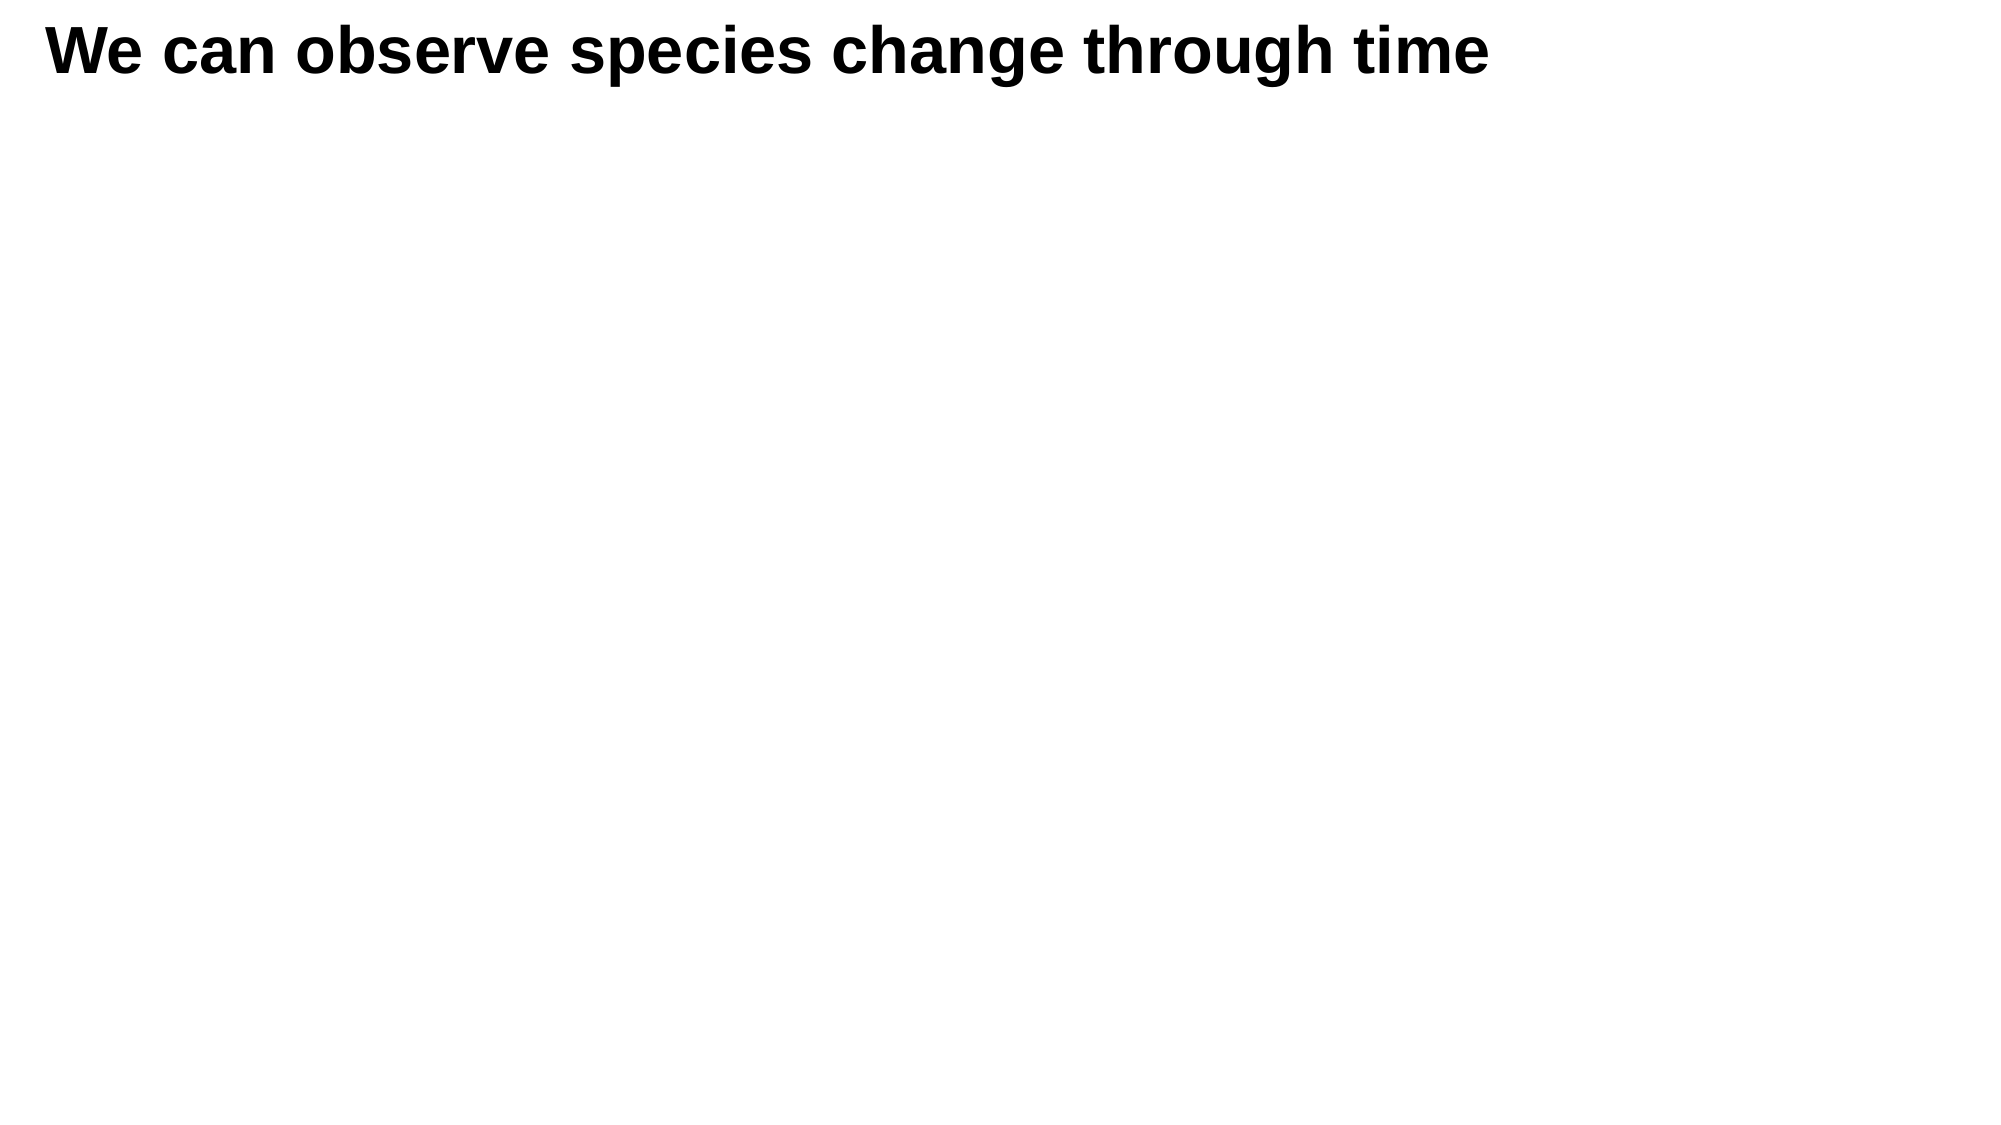

We can observe species change through time